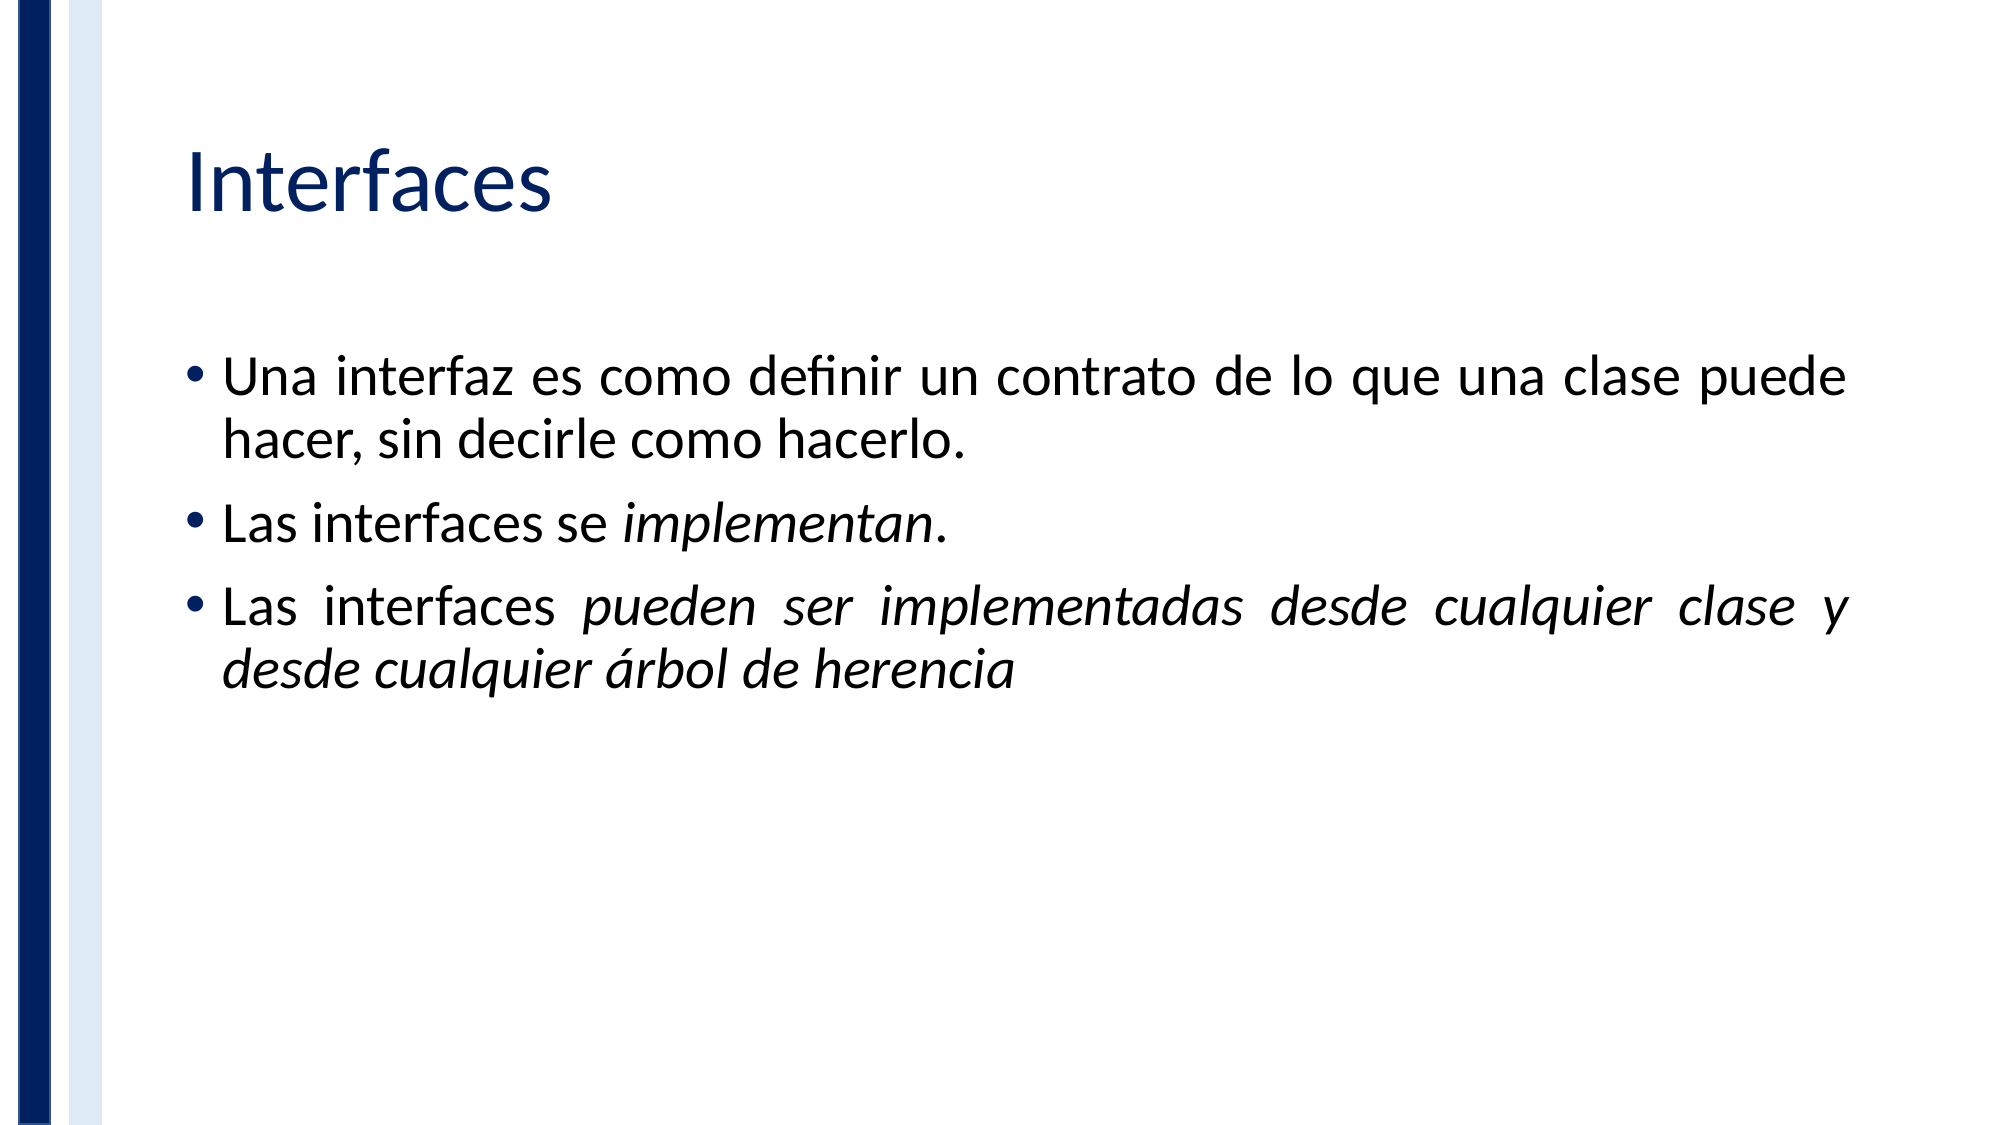

# Interfaces
Una interfaz es como definir un contrato de lo que una clase puede hacer, sin decirle como hacerlo.
Las interfaces se implementan.
Las interfaces pueden ser implementadas desde cualquier clase y desde cualquier árbol de herencia